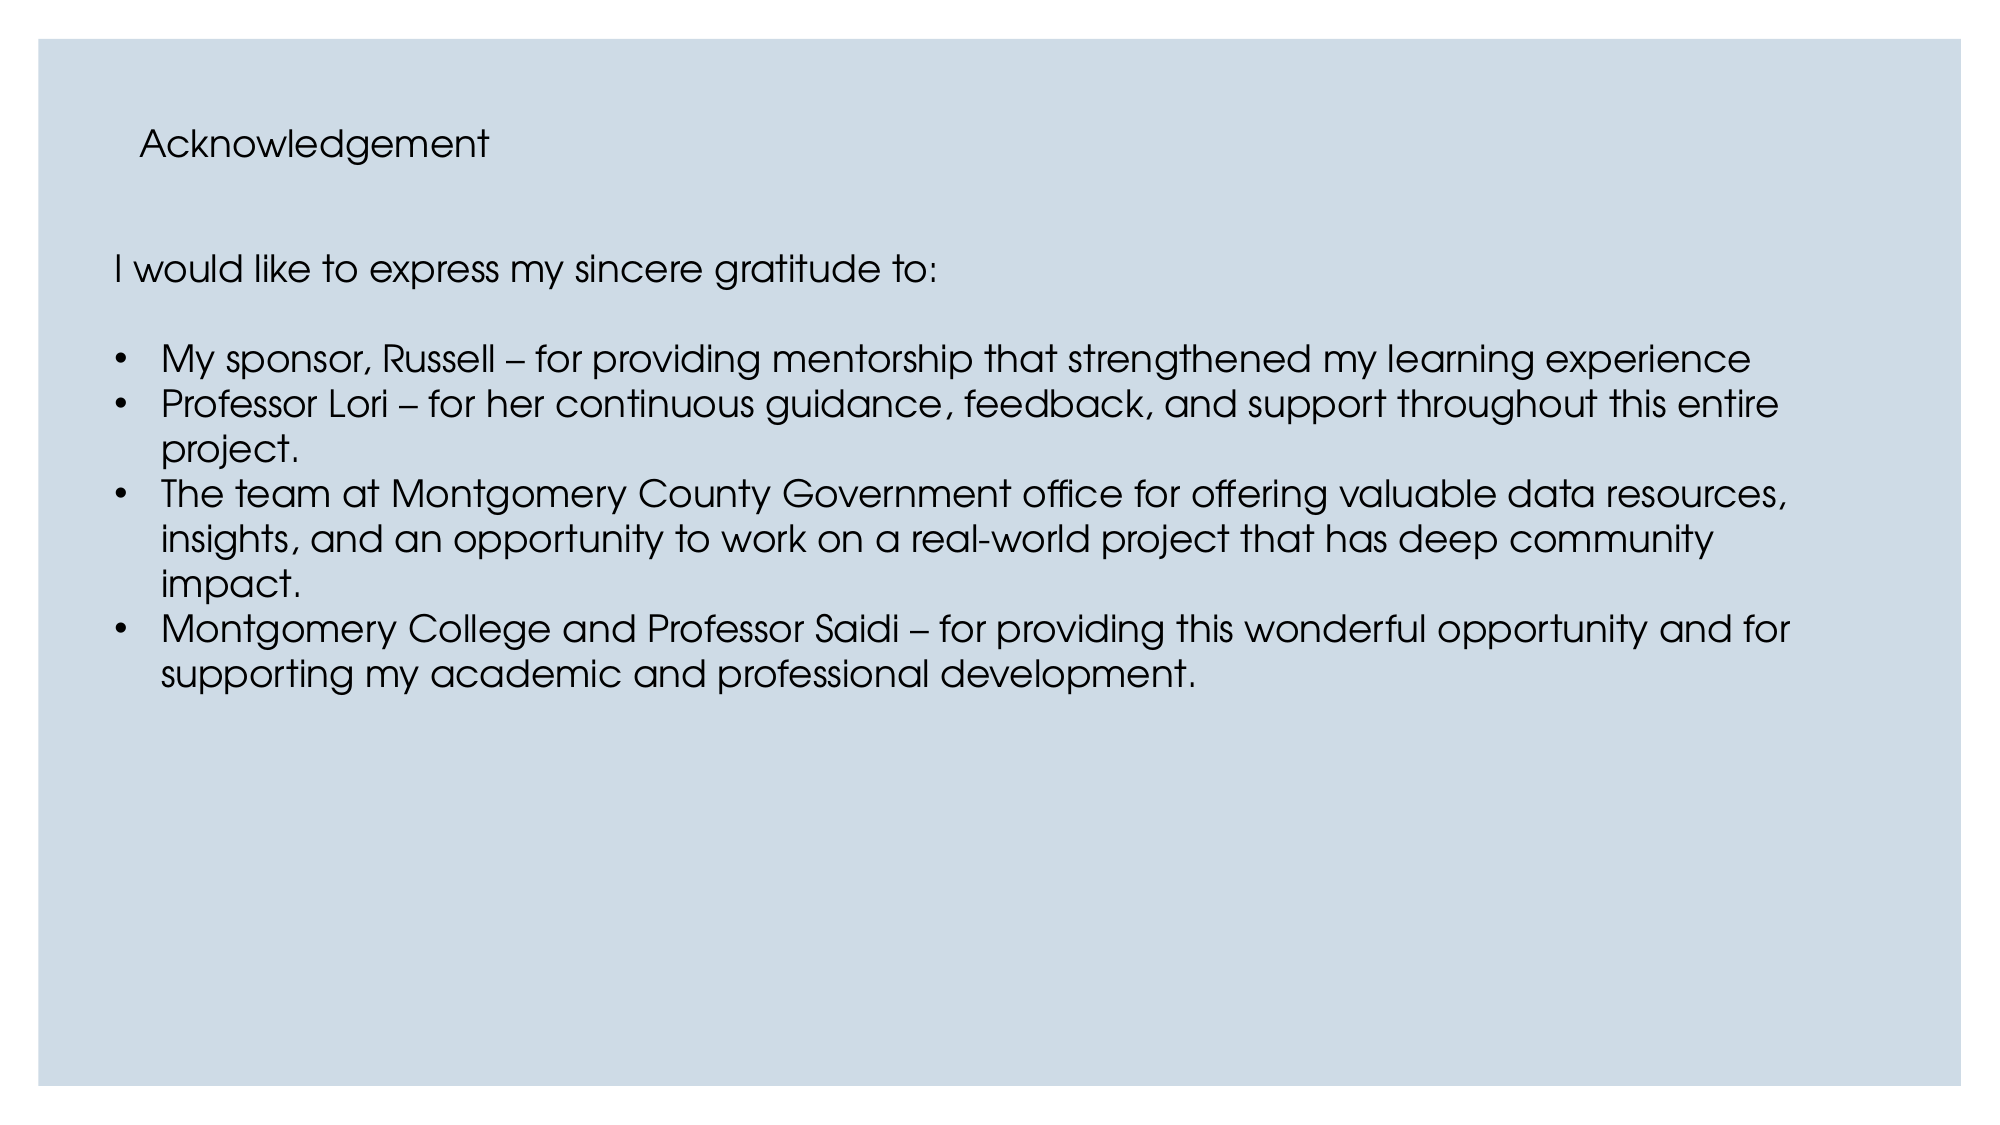

Acknowledgement
I would like to express my sincere gratitude to:

My sponsor, Russell – for providing mentorship that strengthened my learning experience
Professor Lori – for her continuous guidance, feedback, and support throughout this entire project.
The team at Montgomery County Government office for offering valuable data resources, insights, and an opportunity to work on a real-world project that has deep community impact.
Montgomery College and Professor Saidi – for providing this wonderful opportunity and for supporting my academic and professional development.